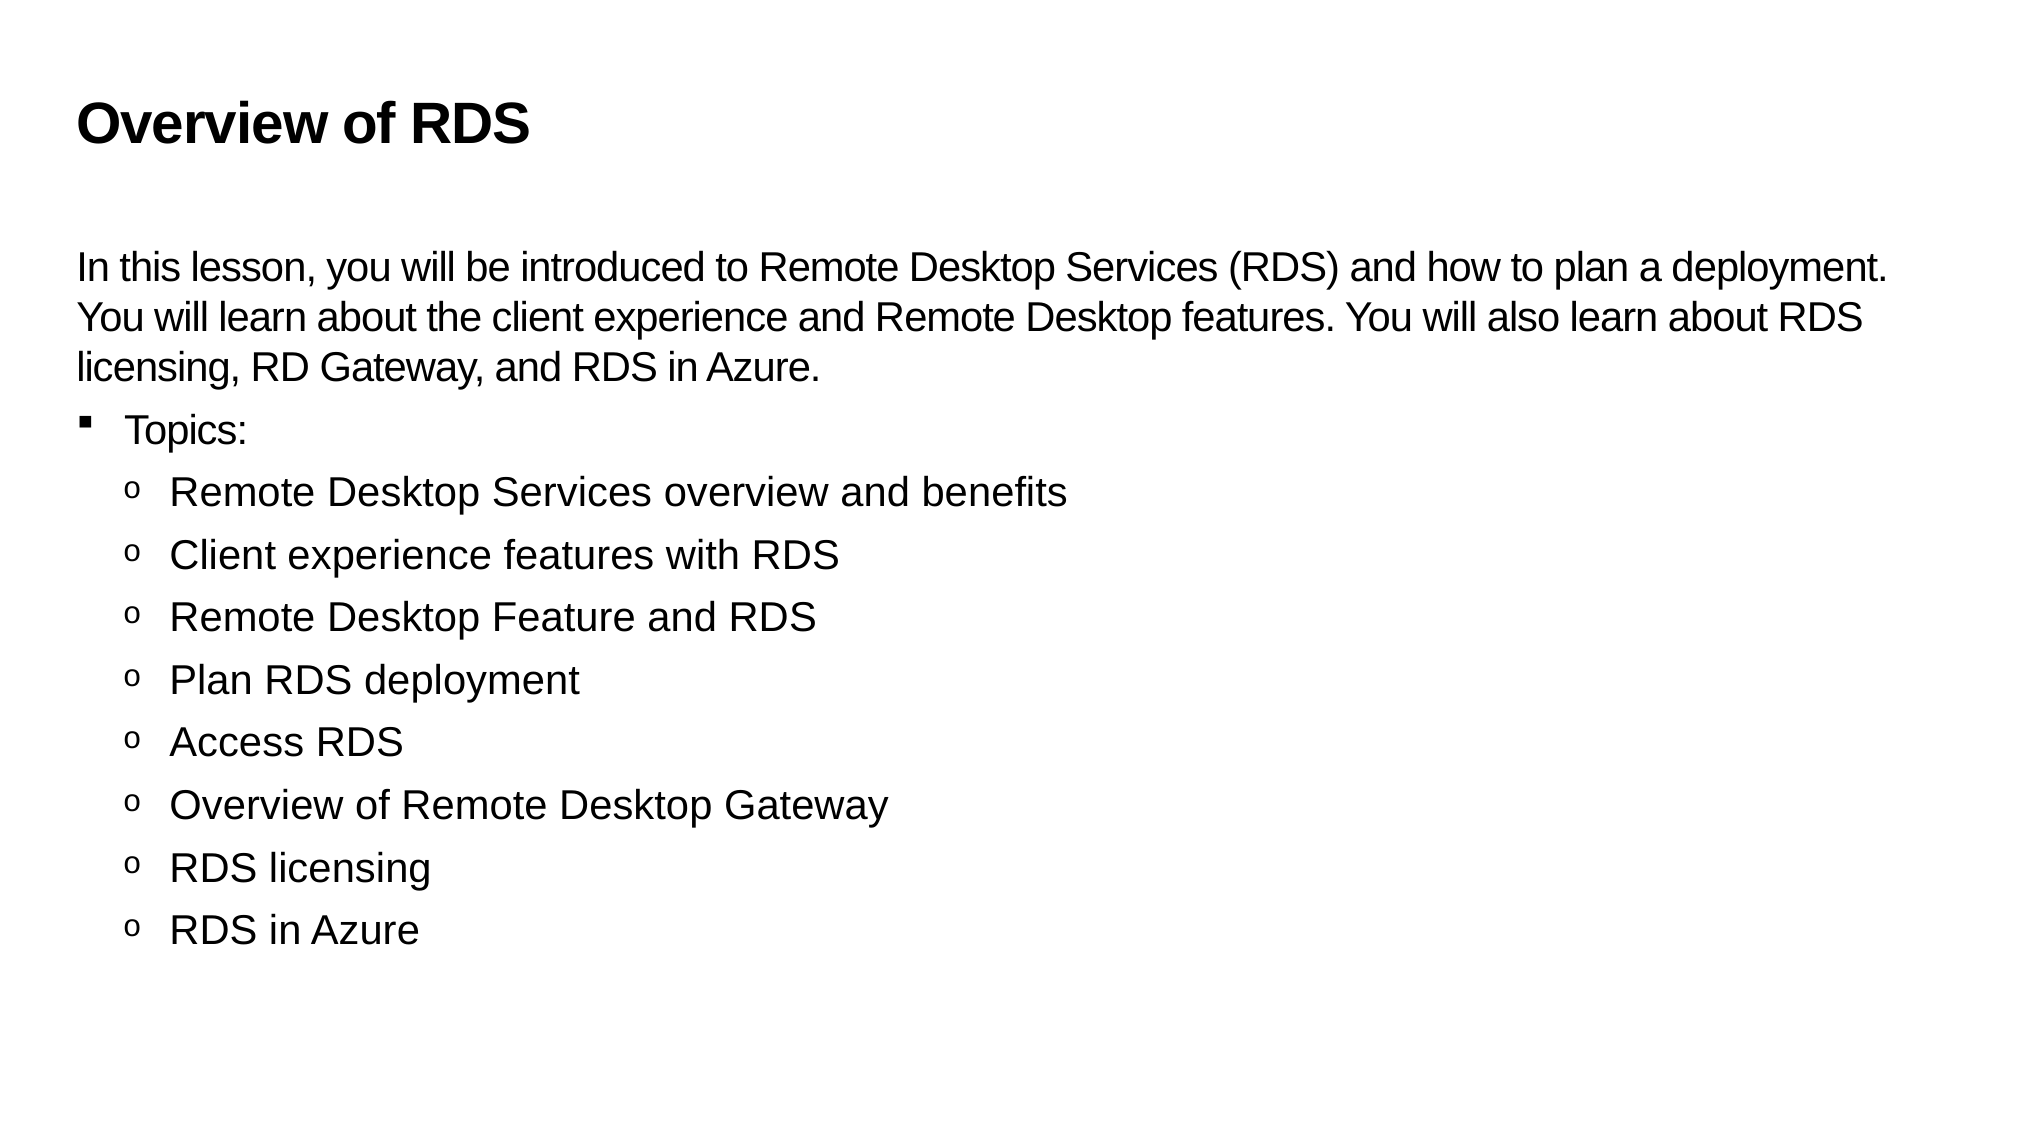

# Overview of RDS
In this lesson, you will be introduced to Remote Desktop Services (RDS) and how to plan a deployment. You will learn about the client experience and Remote Desktop features. You will also learn about RDS licensing, RD Gateway, and RDS in Azure.
Topics:
Remote Desktop Services overview and benefits
Client experience features with RDS
Remote Desktop Feature and RDS
Plan RDS deployment
Access RDS
Overview of Remote Desktop Gateway
RDS licensing
RDS in Azure